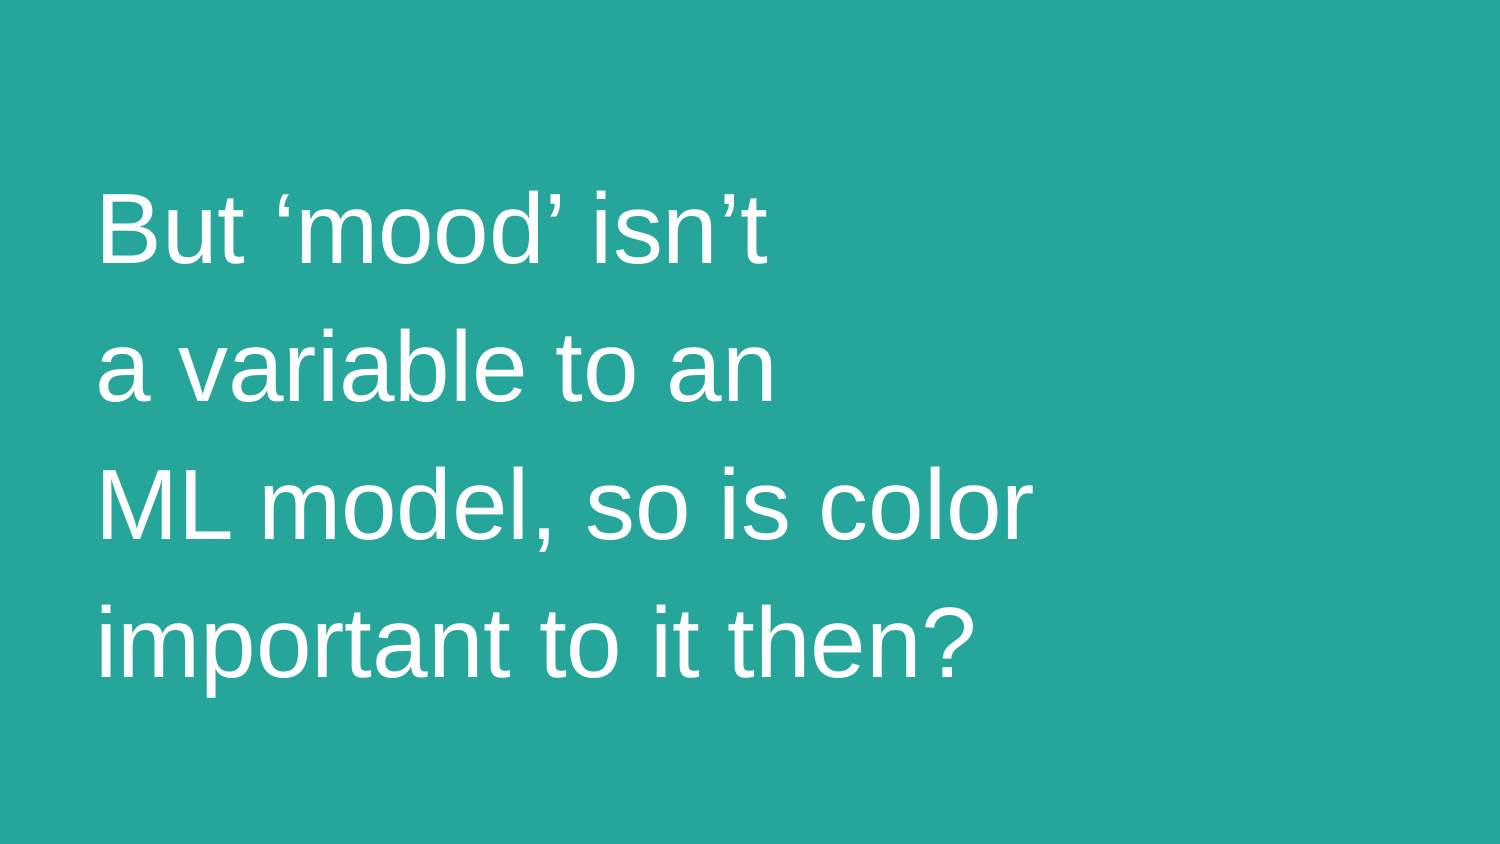

# But ‘mood’ isn’t a variable to an ML model, so is color important to it then?